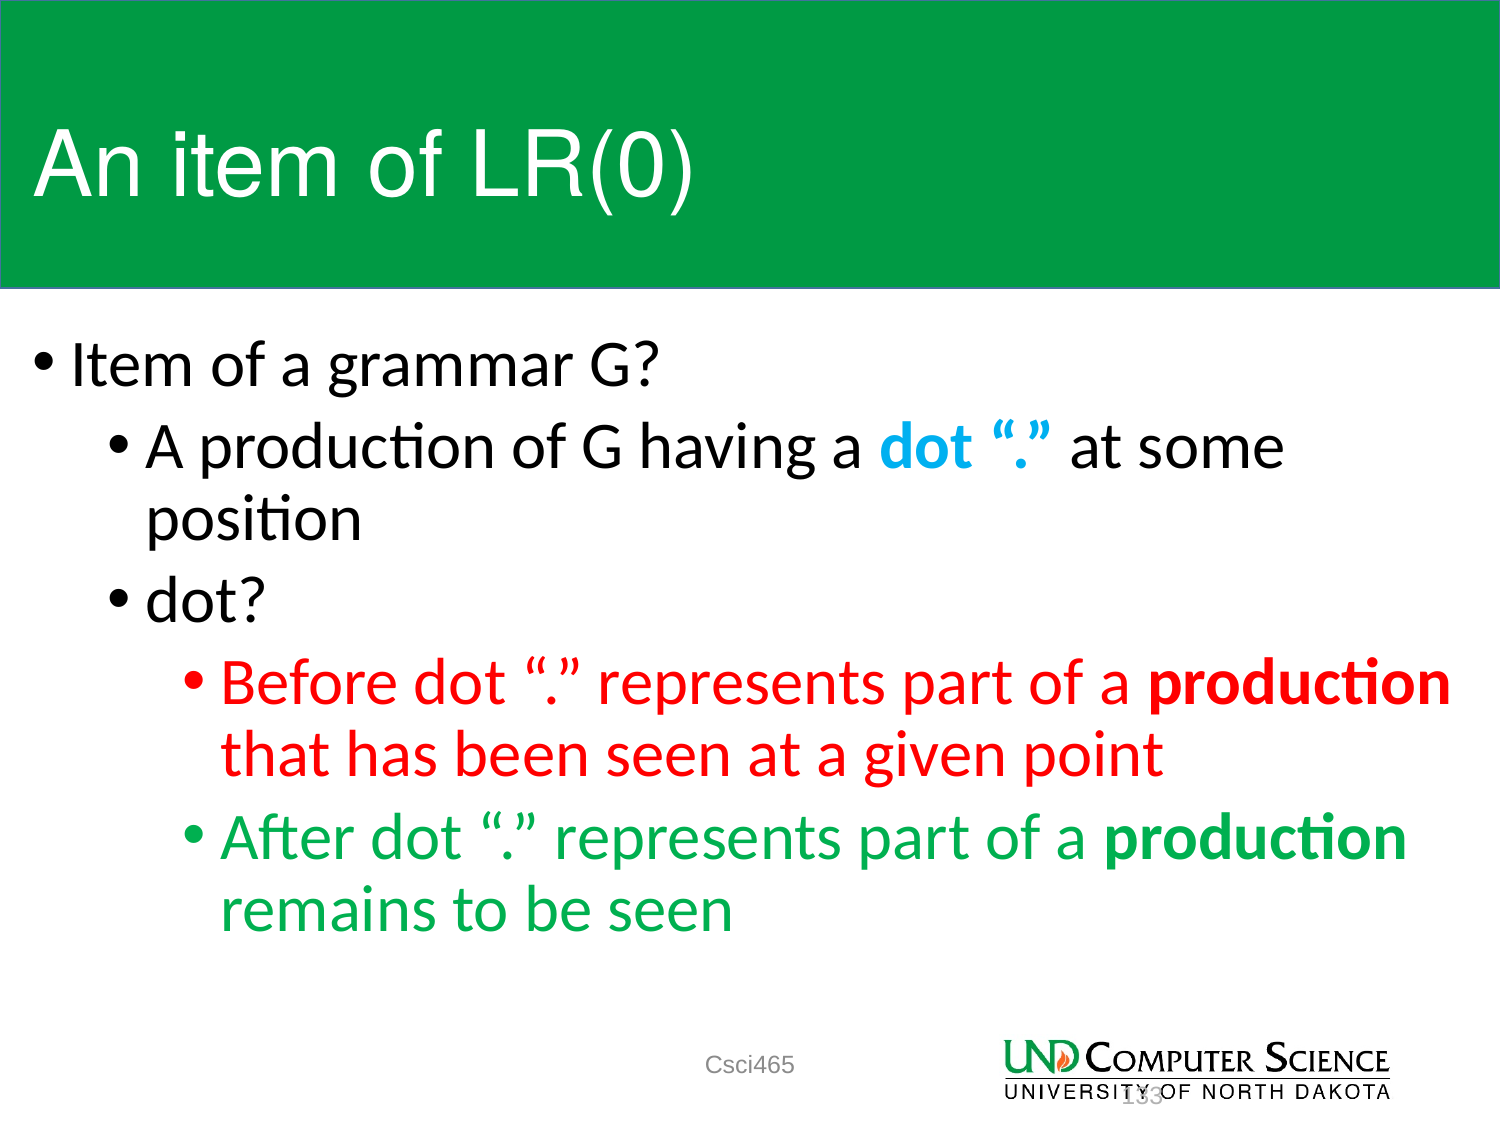

# An item of LR(0)
Item of a grammar G?
A production of G having a dot “.” at some position
dot?
Before dot “.” represents part of a production that has been seen at a given point
After dot “.” represents part of a production remains to be seen

Csci465
133